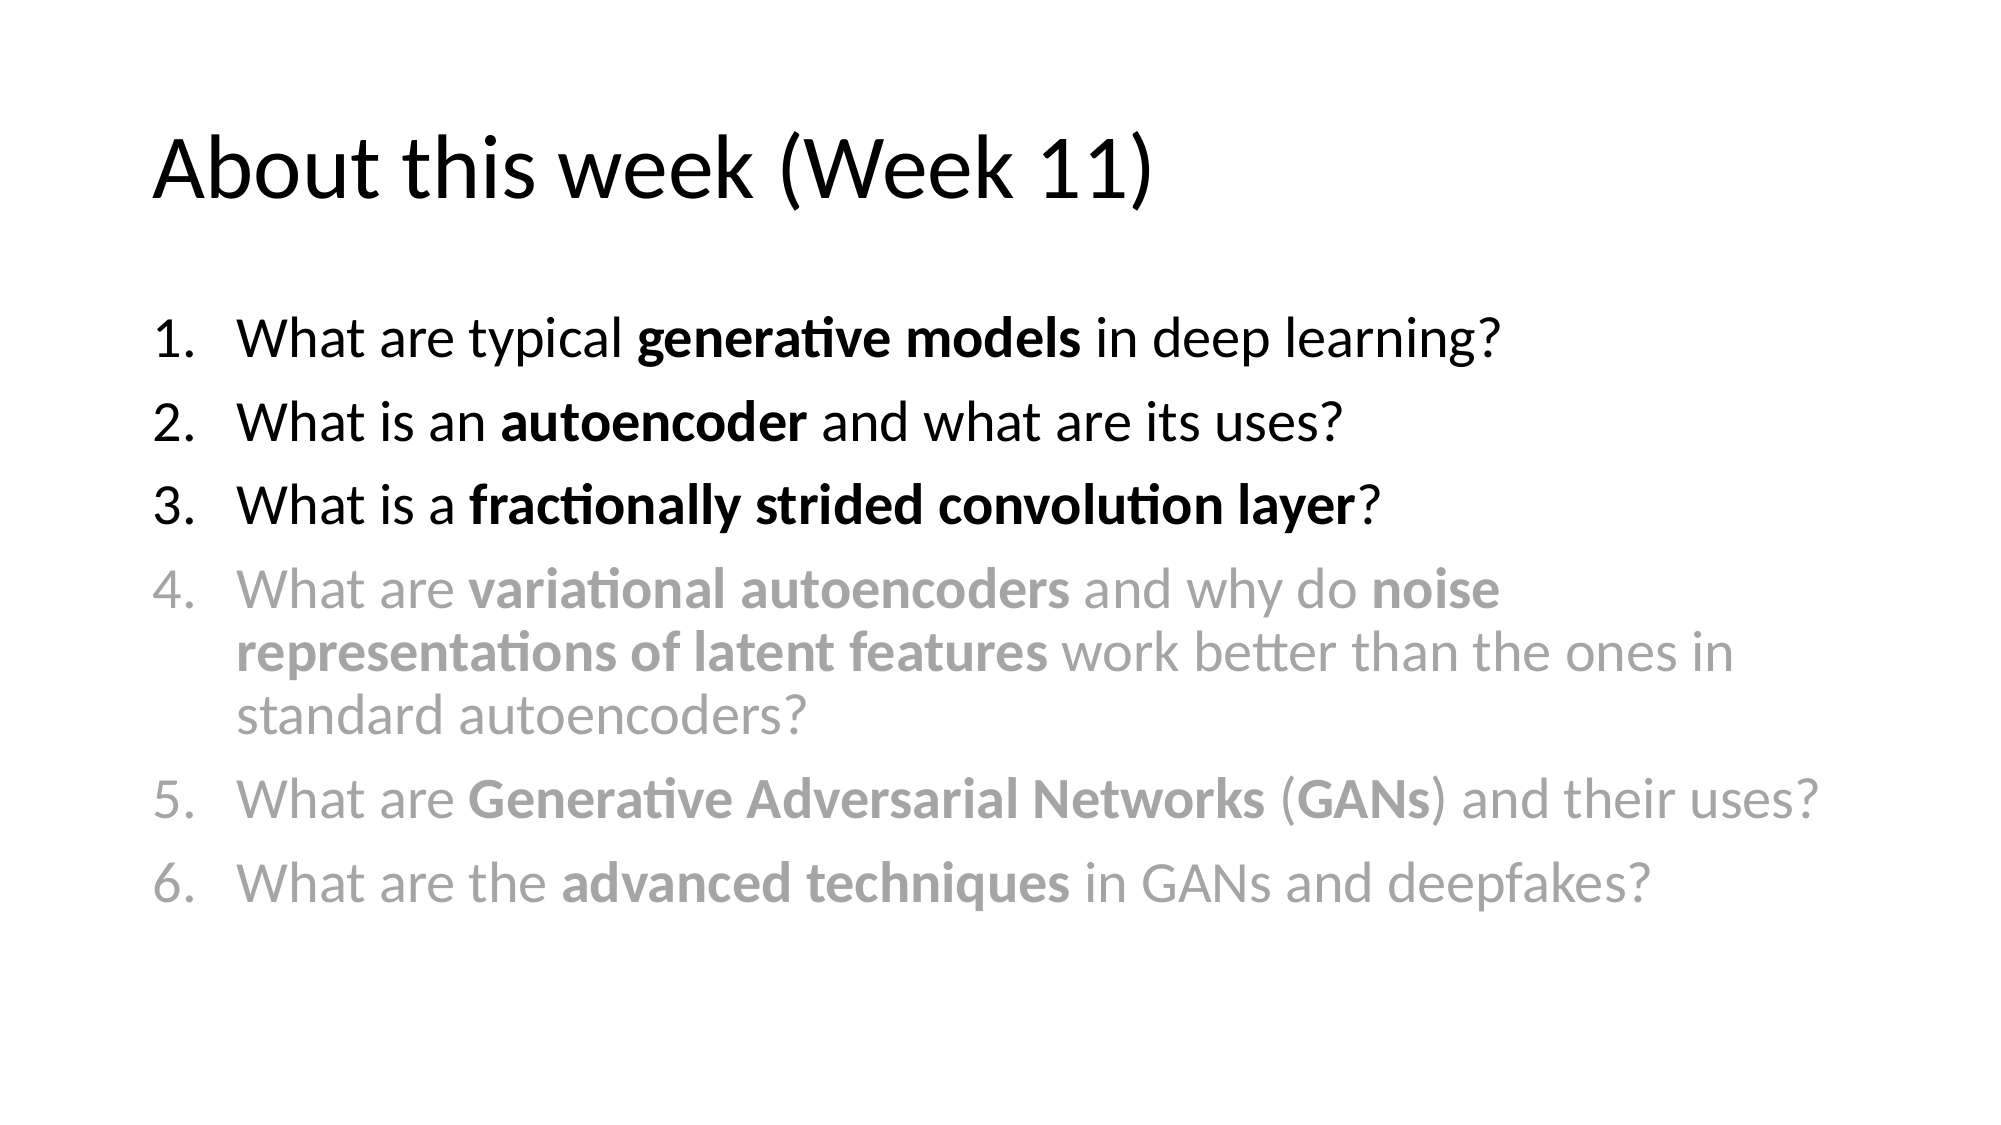

# About this week (Week 11)
What are typical generative models in deep learning?
What is an autoencoder and what are its uses?
What is a fractionally strided convolution layer?
What are variational autoencoders and why do noise representations of latent features work better than the ones in standard autoencoders?
What are Generative Adversarial Networks (GANs) and their uses?
What are the advanced techniques in GANs and deepfakes?